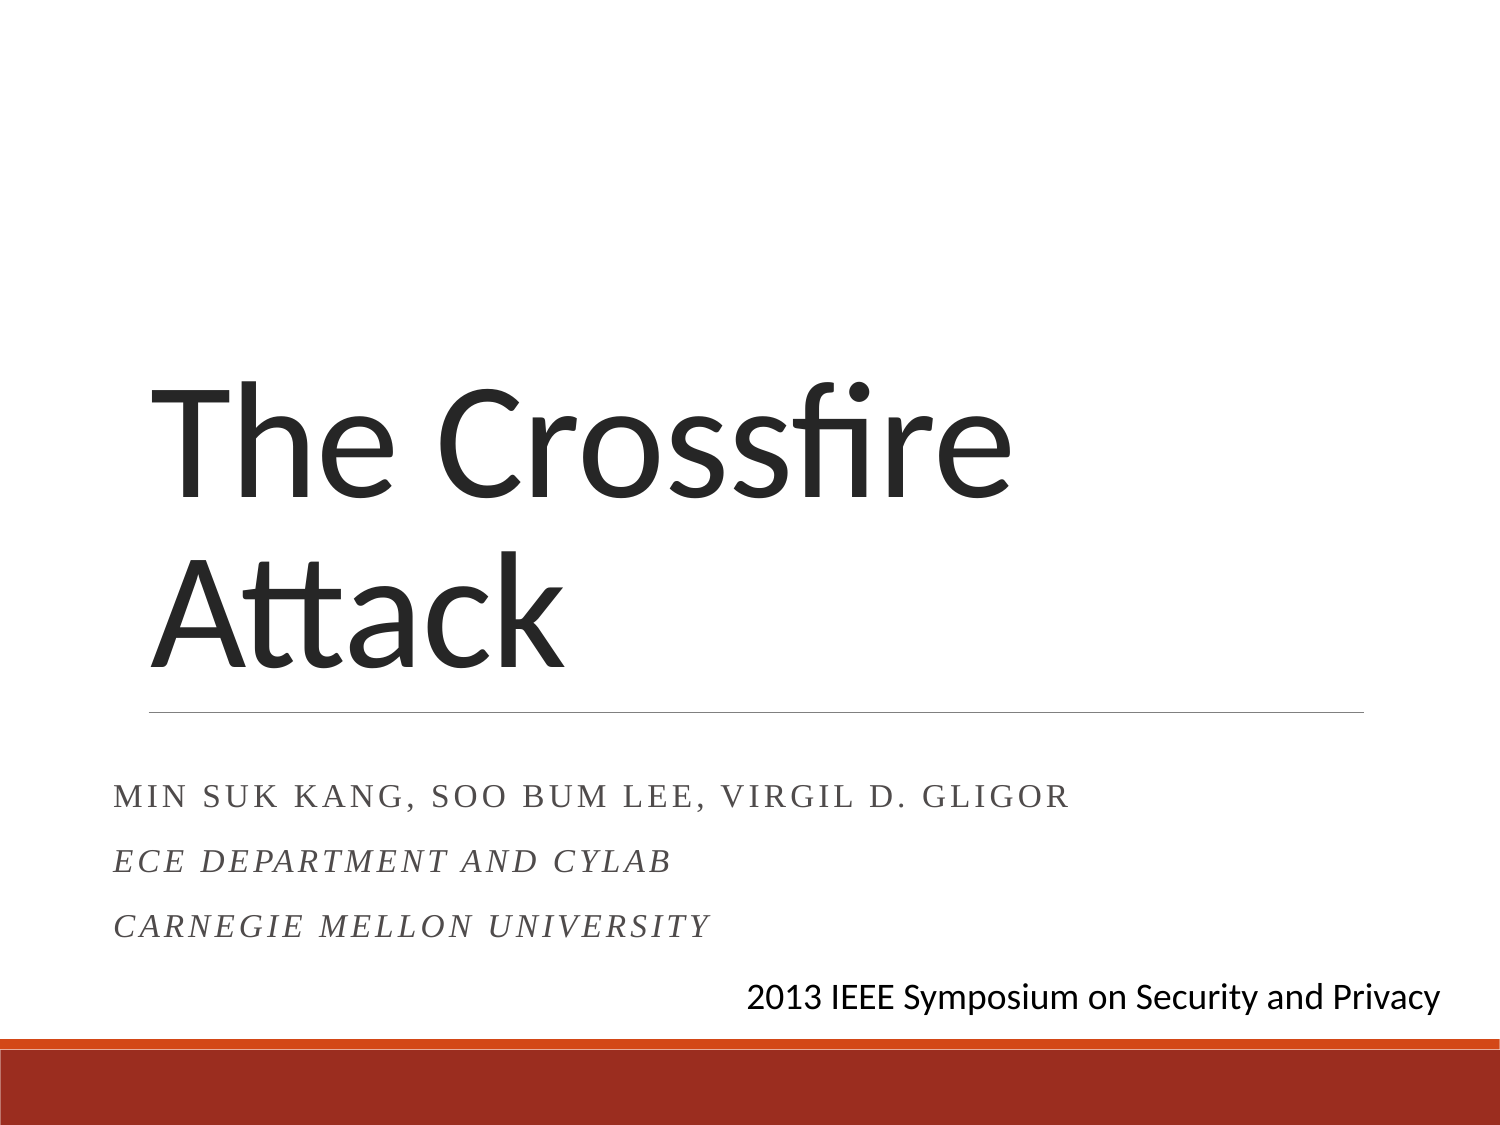

# The Crossfire Attack
Min Suk Kang, Soo Bum Lee, Virgil D. Gligor
ECE Department and CyLab
Carnegie Mellon University
2013 IEEE Symposium on Security and Privacy